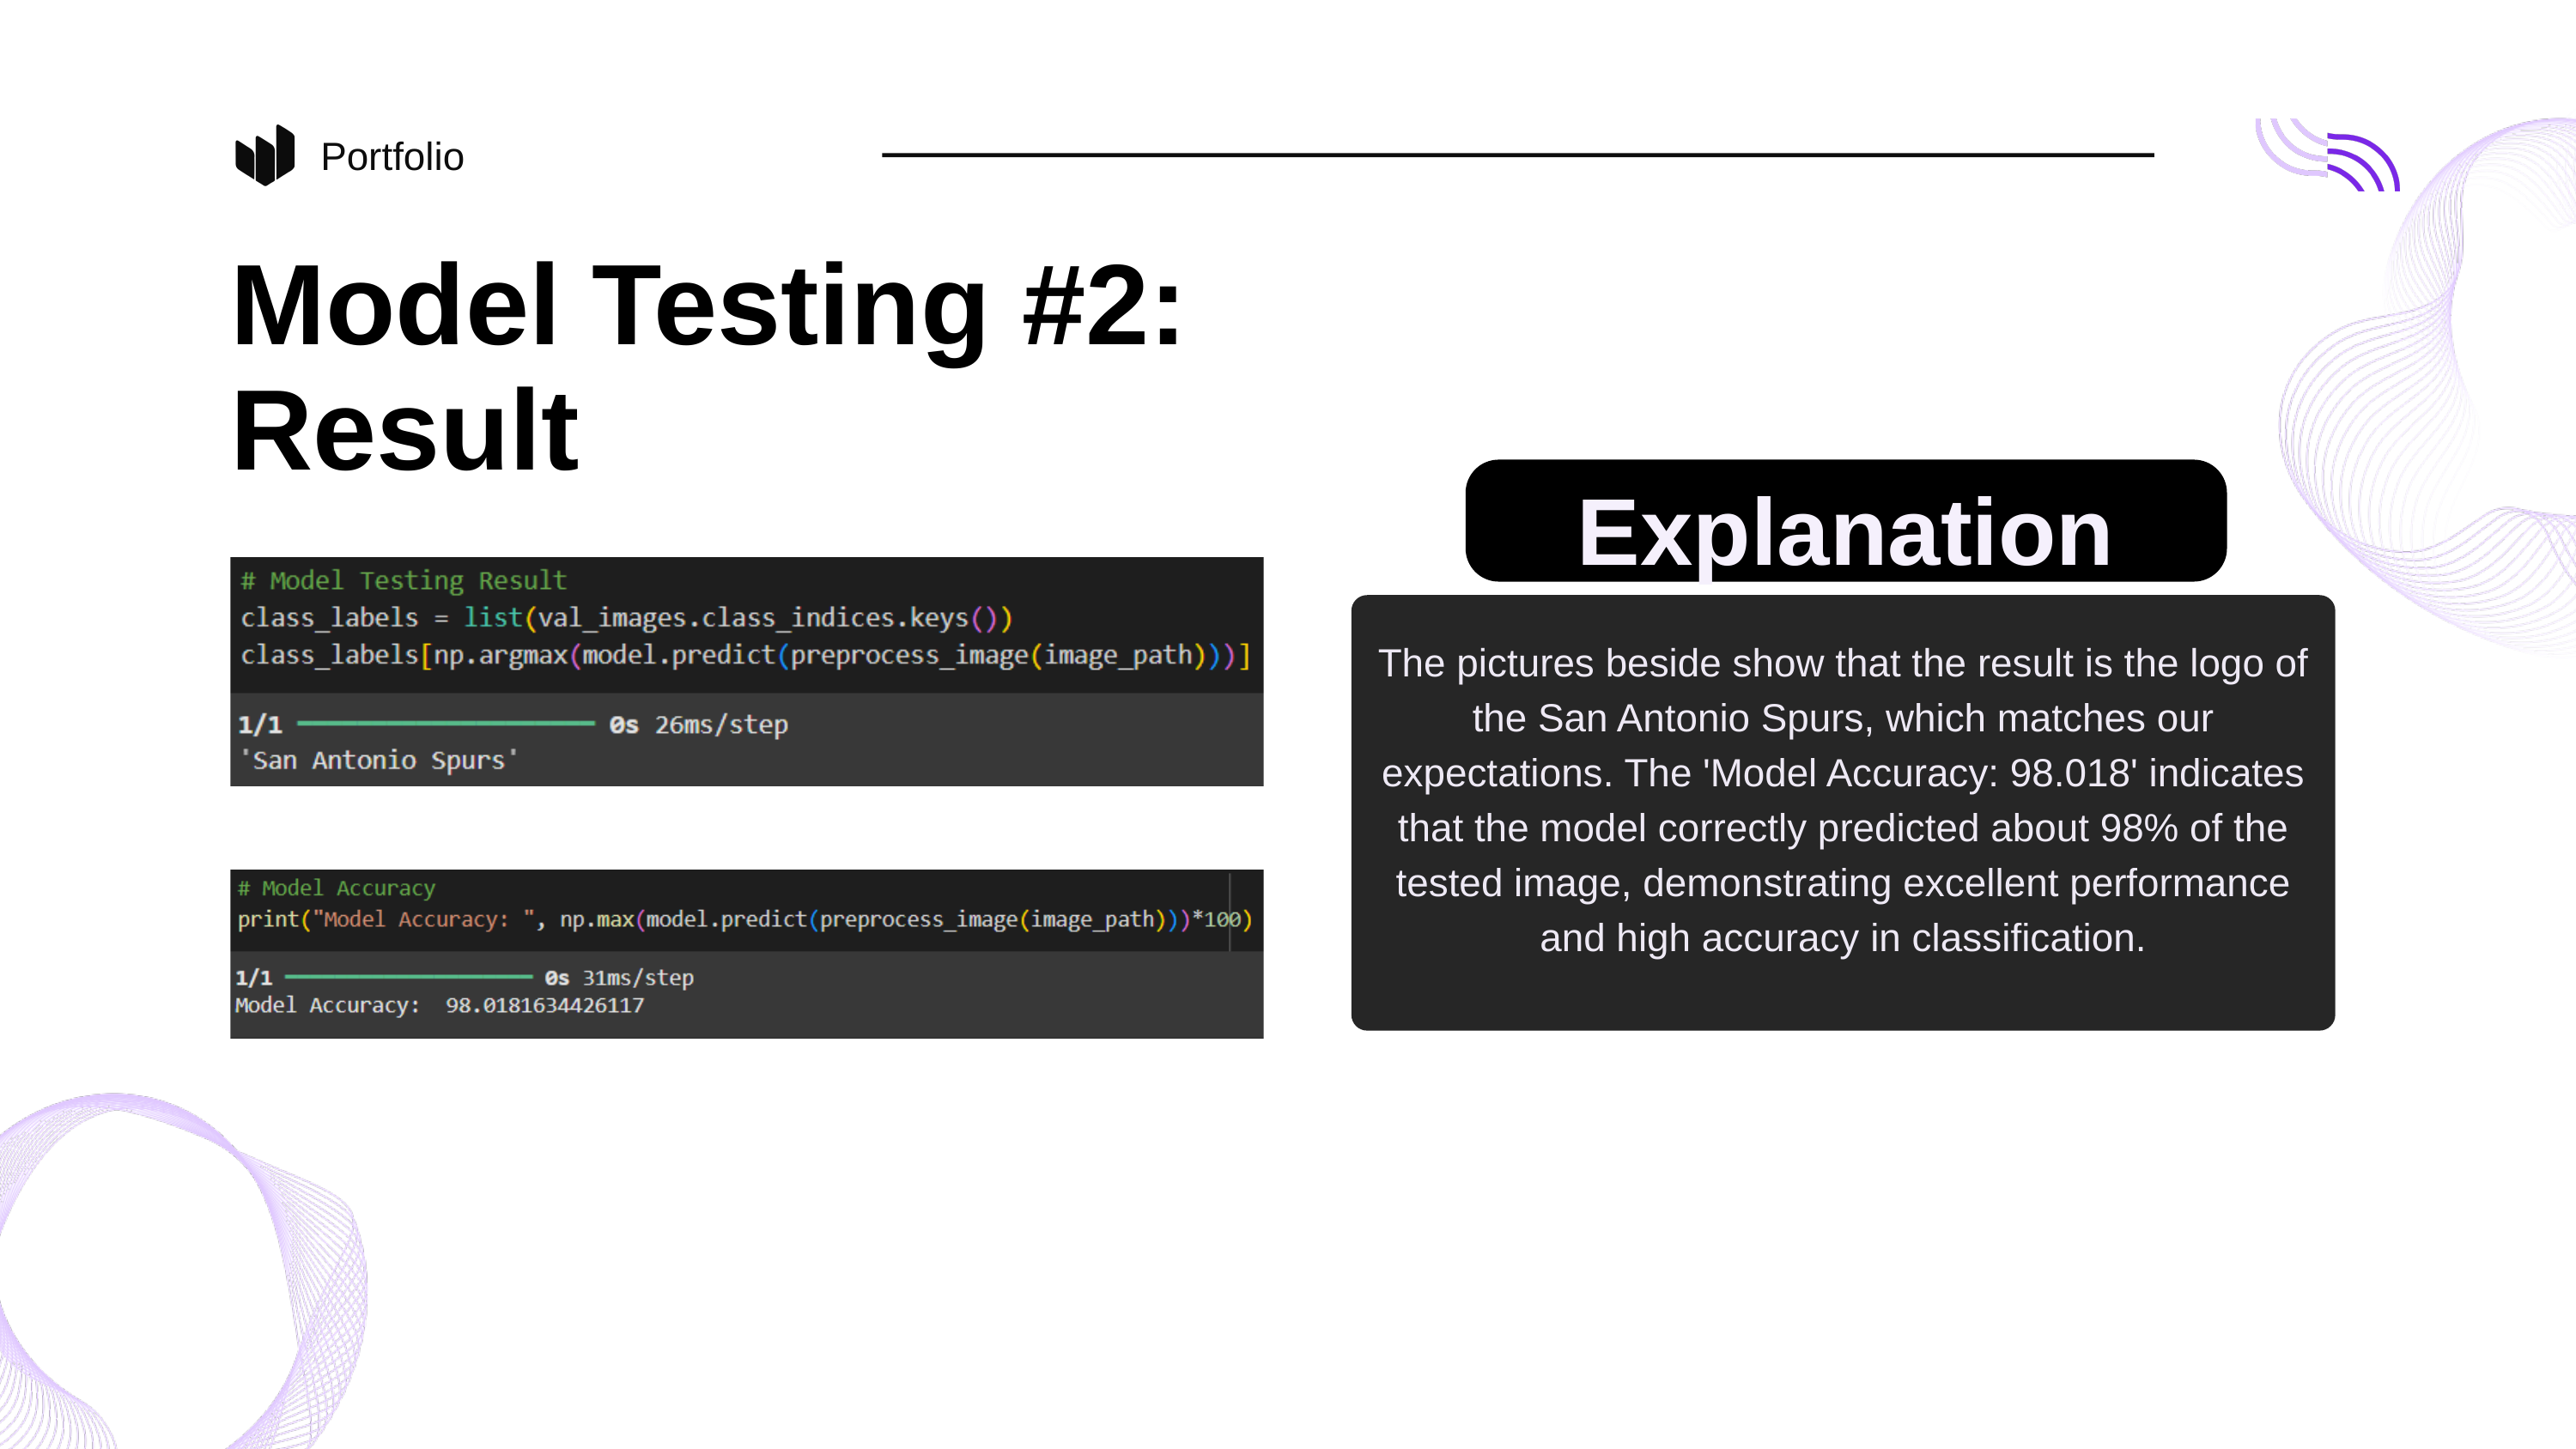

Portfolio

Model Testing #2: Result

Explanation

The pictures beside show that the result is the logo of the San Antonio Spurs, which matches our expectations. The 'Model Accuracy: 98.018' indicates that the model correctly predicted about 98% of the tested image, demonstrating excellent performance and high accuracy in classification.